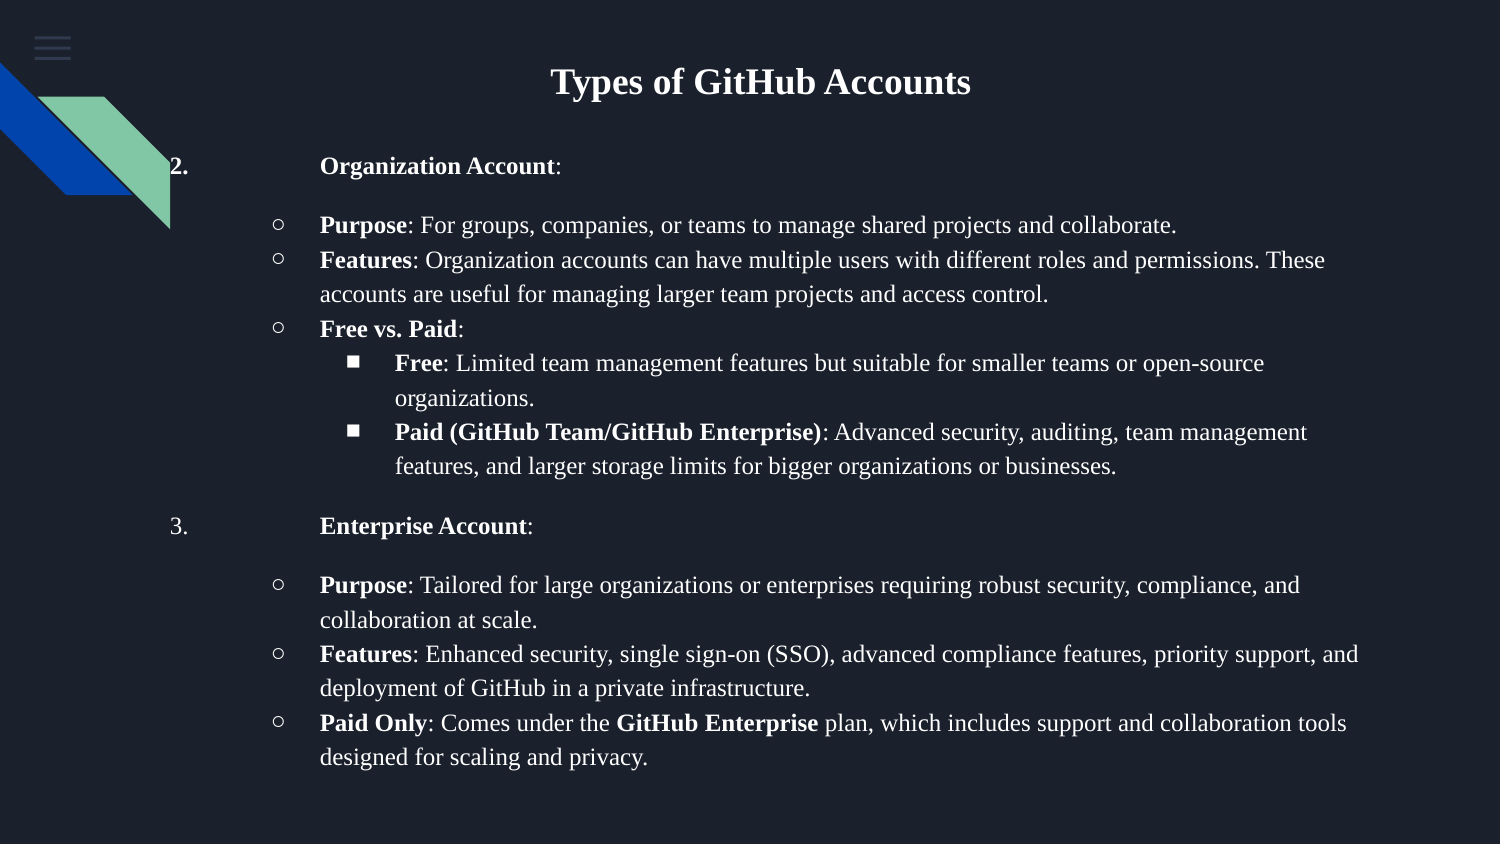

# Types of GitHub Accounts

2.	Organization Account:
Purpose: For groups, companies, or teams to manage shared projects and collaborate.
Features: Organization accounts can have multiple users with different roles and permissions. These accounts are useful for managing larger team projects and access control.
Free vs. Paid:
Free: Limited team management features but suitable for smaller teams or open-source organizations.
Paid (GitHub Team/GitHub Enterprise): Advanced security, auditing, team management features, and larger storage limits for bigger organizations or businesses.
3.	Enterprise Account:
Purpose: Tailored for large organizations or enterprises requiring robust security, compliance, and collaboration at scale.
Features: Enhanced security, single sign-on (SSO), advanced compliance features, priority support, and deployment of GitHub in a private infrastructure.
Paid Only: Comes under the GitHub Enterprise plan, which includes support and collaboration tools designed for scaling and privacy.